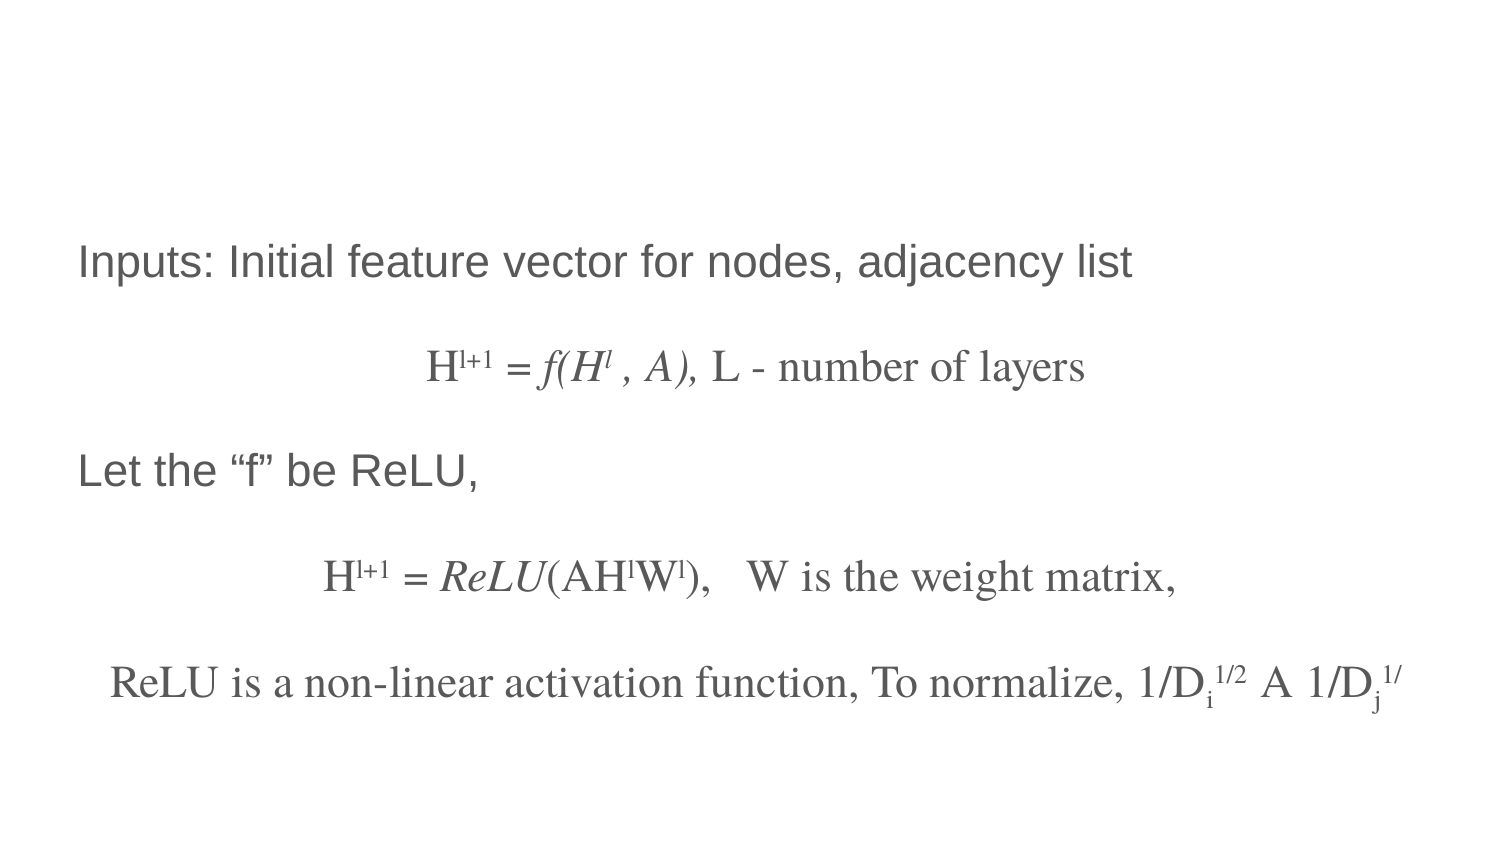

# Graph Convolutional Networks
Inputs: Initial feature vector for nodes, adjacency list
Hl+1 = f(Hl , A), L - number of layers
Let the “f” be ReLU,
Hl+1 = ReLU(AHlWl),   W is the weight matrix,
ReLU is a non-linear activation function, To normalize, 1/Di1/2  A 1/Dj1/